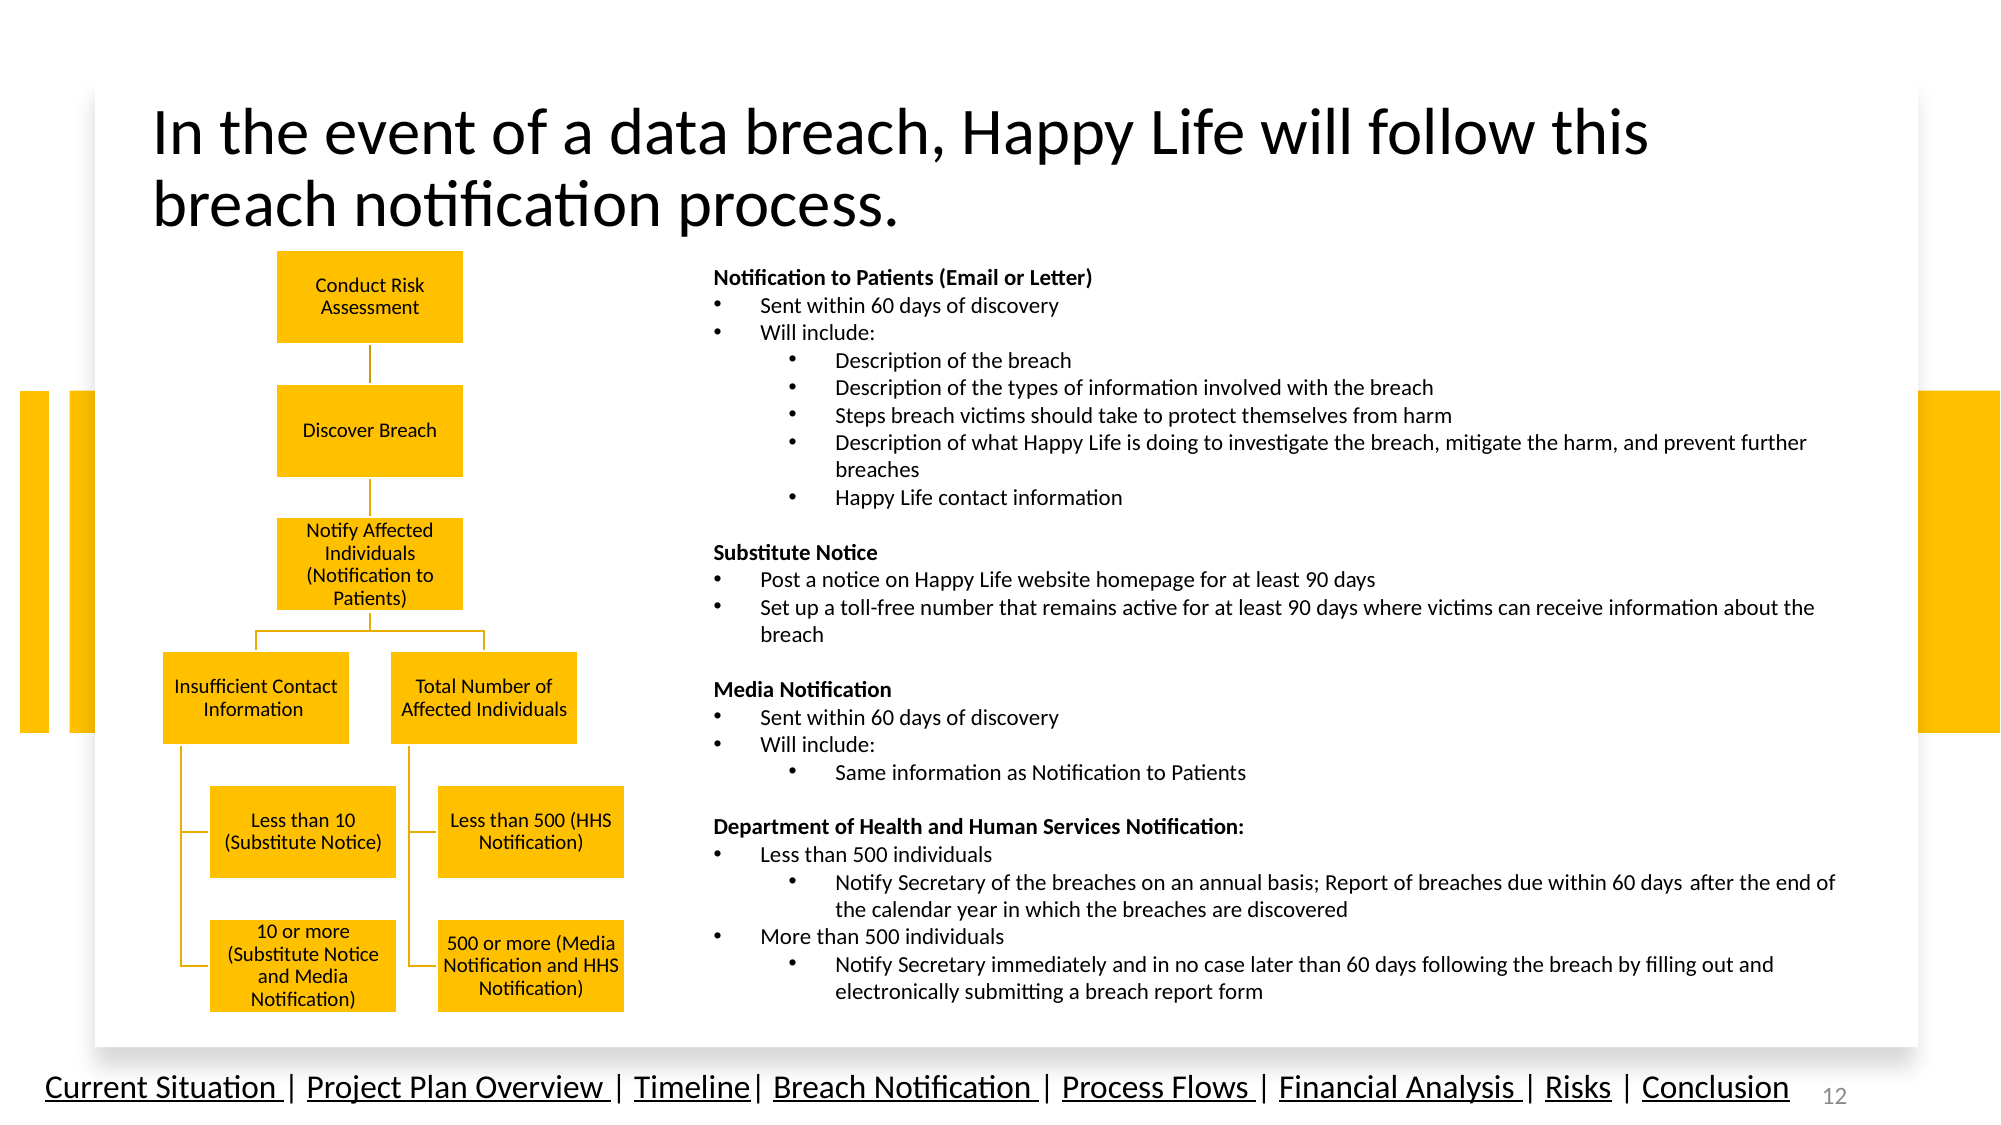

# In the event of a data breach, Happy Life will follow this breach notification process.

Conduct Risk Assessment
Discover Breach
Notify Affected Individuals (Notification to Patients)
Insufficient Contact Information
Less than 10 (Substitute Notice)
10 or more (Substitute Notice and Media Notification)
Total Number of Affected Individuals
Less than 500 (HHS Notification)
500 or more (Media Notification and HHS Notification)
Notification to Patients (Email or Letter)
Sent within 60 days of discovery
Will include:
Description of the breach
Description of the types of information involved with the breach
Steps breach victims should take to protect themselves from harm
Description of what Happy Life is doing to investigate the breach, mitigate the harm, and prevent further breaches
Happy Life contact information

Substitute Notice
Post a notice on Happy Life website homepage for at least 90 days
Set up a toll-free number that remains active for at least 90 days where victims can receive information about the breach

Media Notification
Sent within 60 days of discovery
Will include:
Same information as Notification to Patients

Department of Health and Human Services Notification:
Less than 500 individuals
Notify Secretary of the breaches on an annual basis; Report of breaches due within 60 days after the end of the calendar year in which the breaches are discovered
More than 500 individuals
Notify Secretary immediately and in no case later than 60 days following the breach by filling out and electronically submitting a breach report form

Current Situation | Project Plan Overview | Timeline| Breach Notification | Process Flows | Financial Analysis | Risks | Conclusion
12